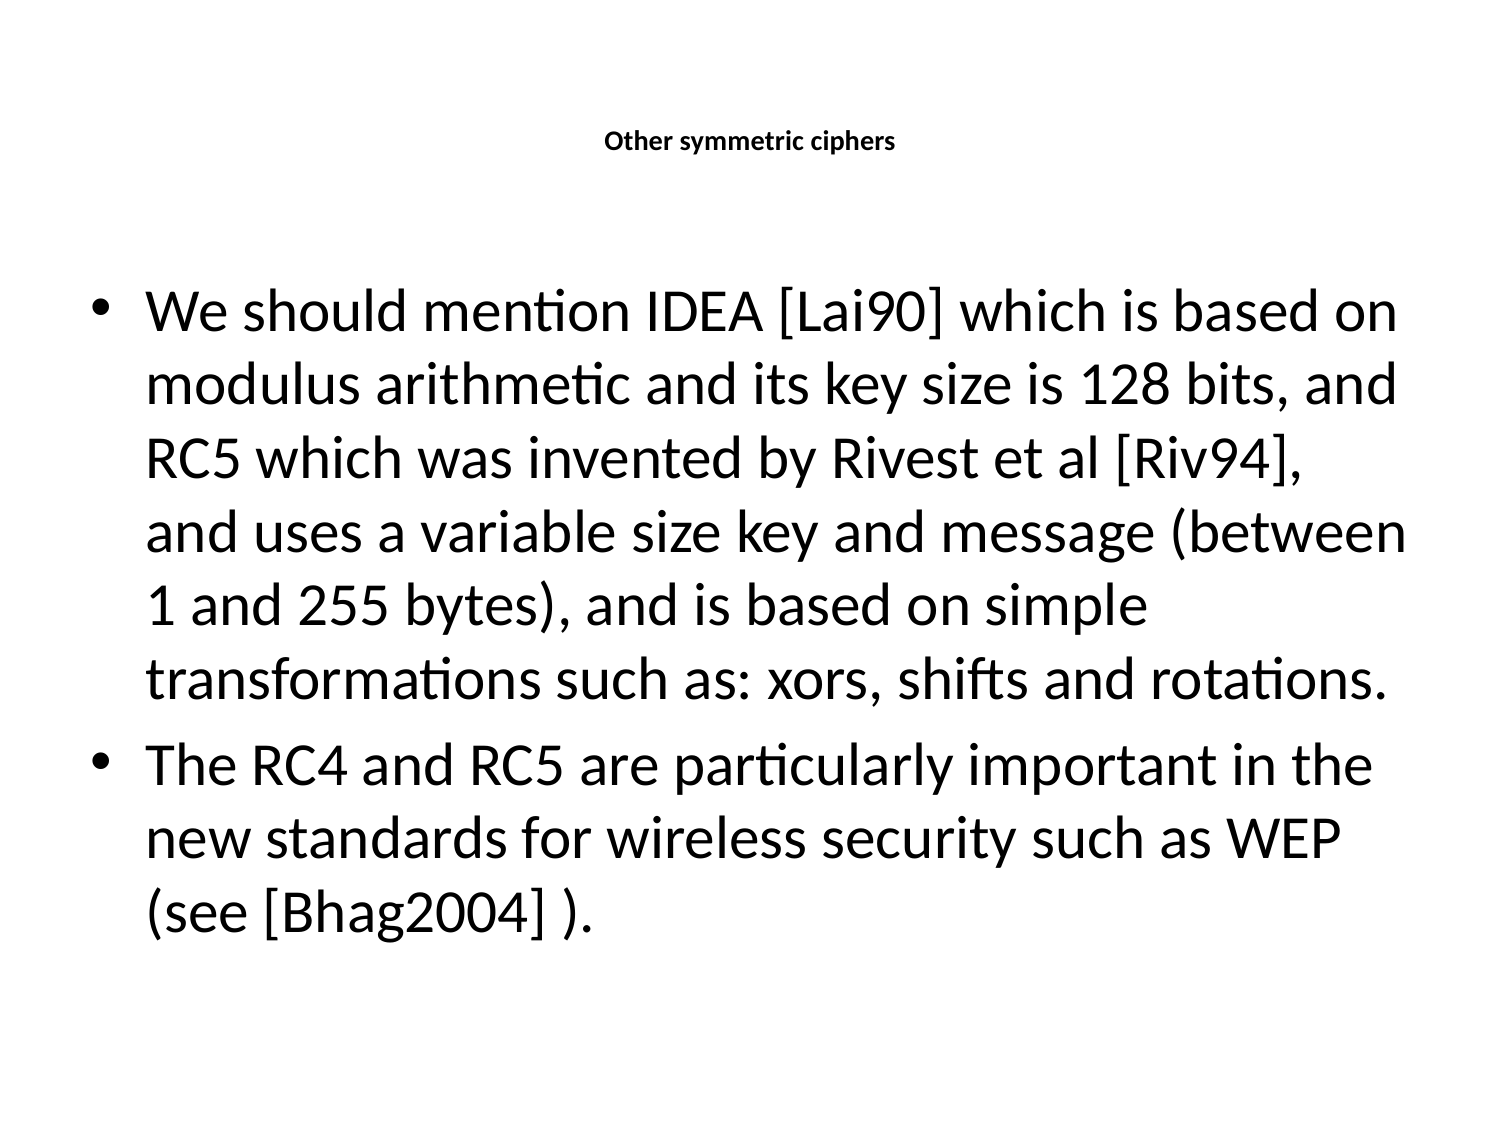

# Other symmetric ciphers
We should mention IDEA [Lai90] which is based on modulus arithmetic and its key size is 128 bits, and RC5 which was invented by Rivest et al [Riv94], and uses a variable size key and message (between 1 and 255 bytes), and is based on simple transformations such as: xors, shifts and rotations.
The RC4 and RC5 are particularly important in the new standards for wireless security such as WEP (see [Bhag2004] ).